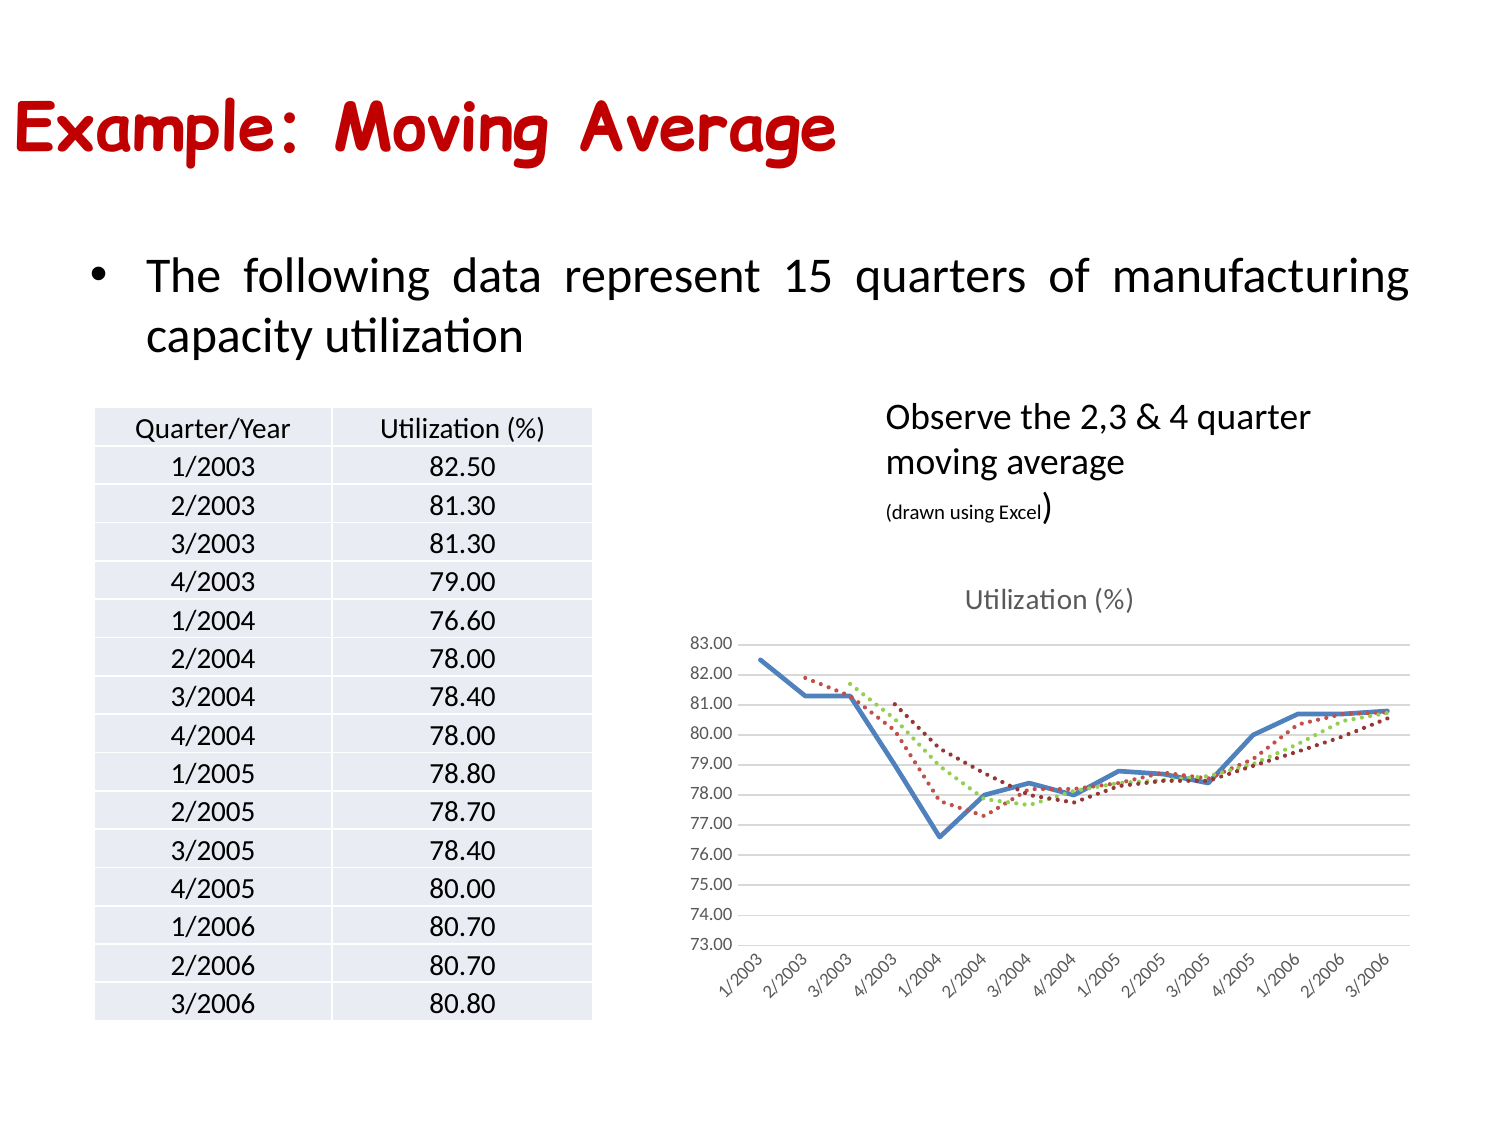

Example: Moving Average
The following data represent 15 quarters of manufacturing capacity utilization

Observe the 2,3 & 4 quarter moving average
(drawn using Excel)
| Quarter/Year | Utilization (%) |
| --- | --- |
| 1/2003 | 82.50 |
| 2/2003 | 81.30 |
| 3/2003 | 81.30 |
| 4/2003 | 79.00 |
| 1/2004 | 76.60 |
| 2/2004 | 78.00 |
| 3/2004 | 78.40 |
| 4/2004 | 78.00 |
| 1/2005 | 78.80 |
| 2/2005 | 78.70 |
| 3/2005 | 78.40 |
| 4/2005 | 80.00 |
| 1/2006 | 80.70 |
| 2/2006 | 80.70 |
| 3/2006 | 80.80 |

### Chart:

| Category | Utilization (%) |
|---|---|
| 1/2003 | 82.5 |
| 2/2003 | 81.3 |
| 3/2003 | 81.3 |
| 4/2003 | 79.0 |
| 1/2004 | 76.6 |
| 2/2004 | 78.0 |
| 3/2004 | 78.4 |
| 4/2004 | 78.0 |
| 1/2005 | 78.8 |
| 2/2005 | 78.7 |
| 3/2005 | 78.4 |
| 4/2005 | 80.0 |
| 1/2006 | 80.7 |
| 2/2006 | 80.7 |
| 3/2006 | 80.8 |